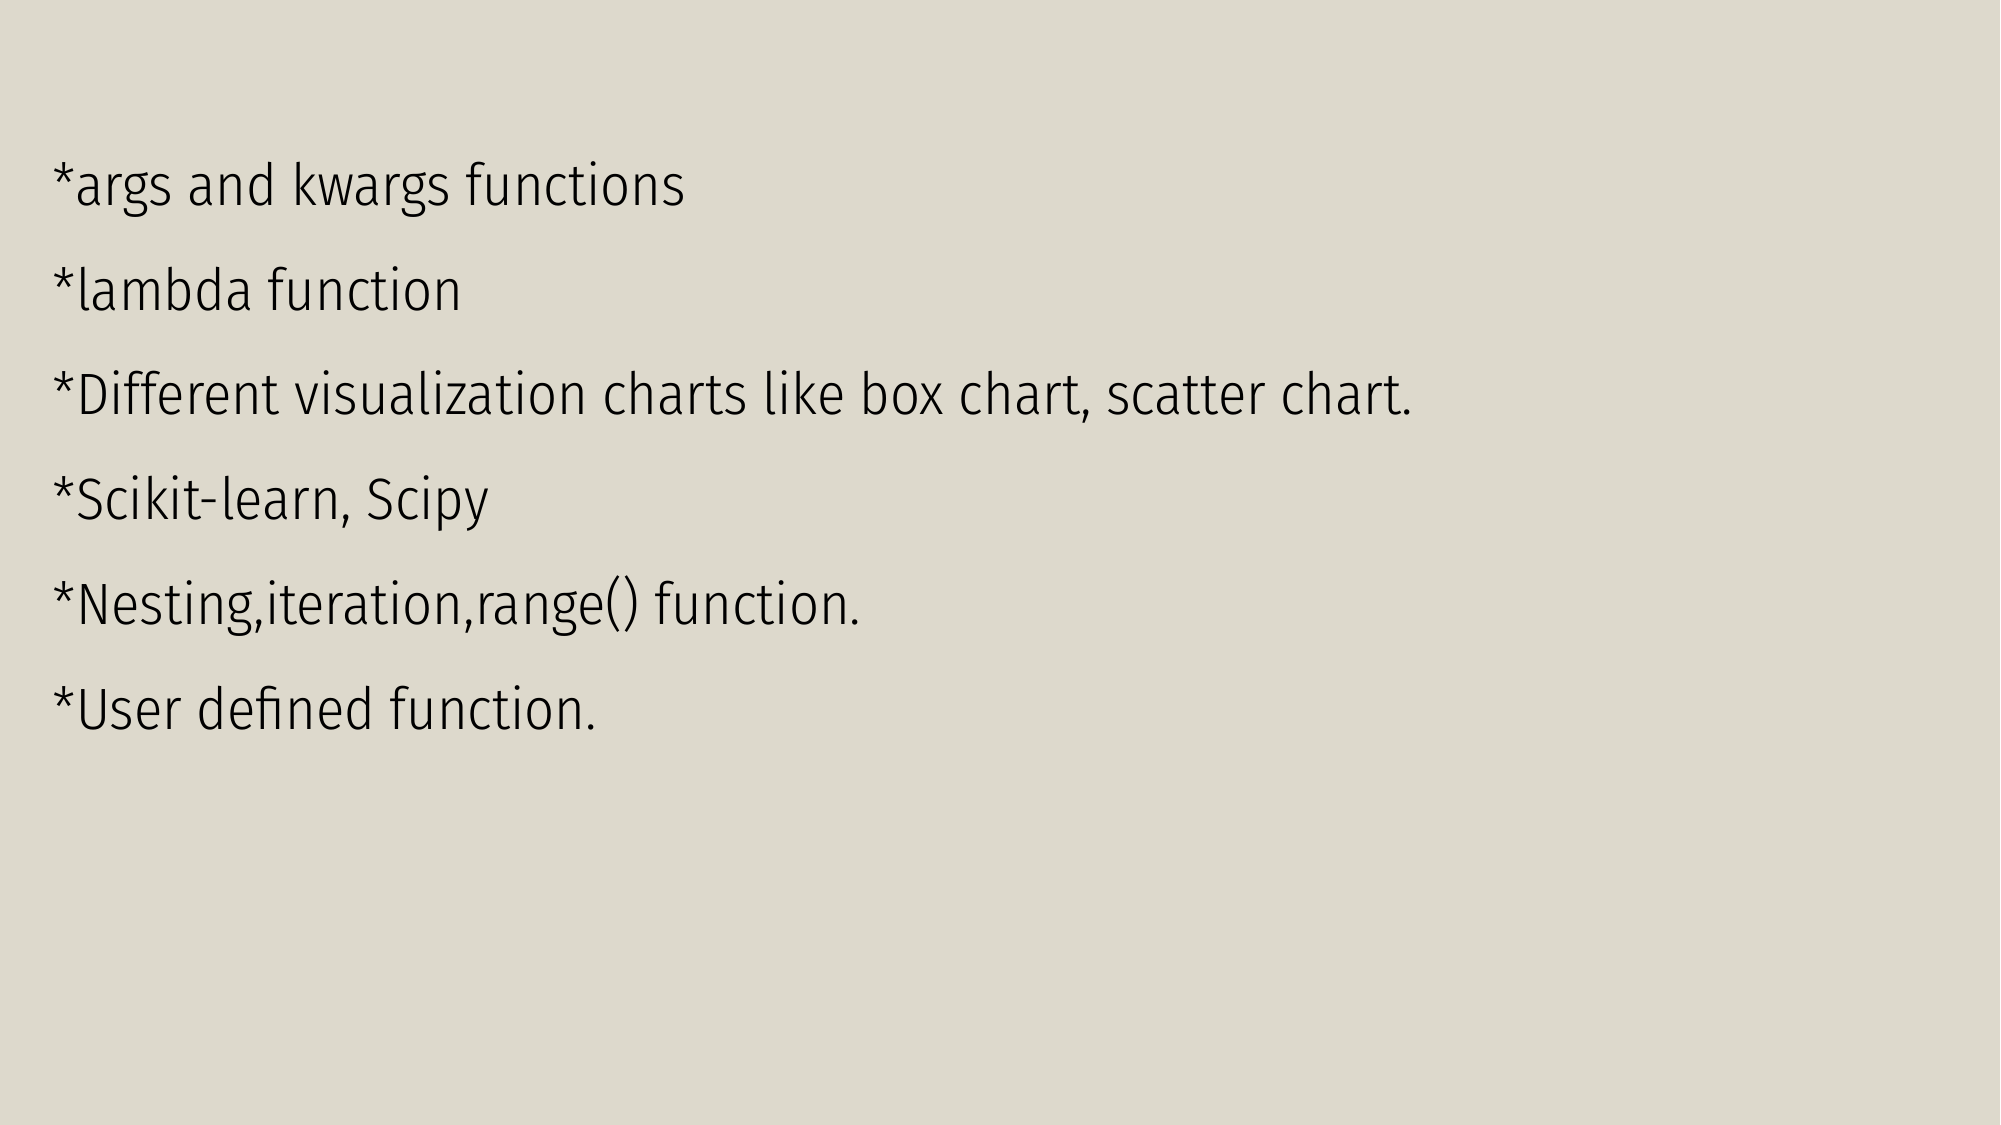

*args and kwargs functions
*lambda function
*Different visualization charts like box chart, scatter chart.
*Scikit-learn, Scipy
*Nesting,iteration,range() function.
*User defined function.